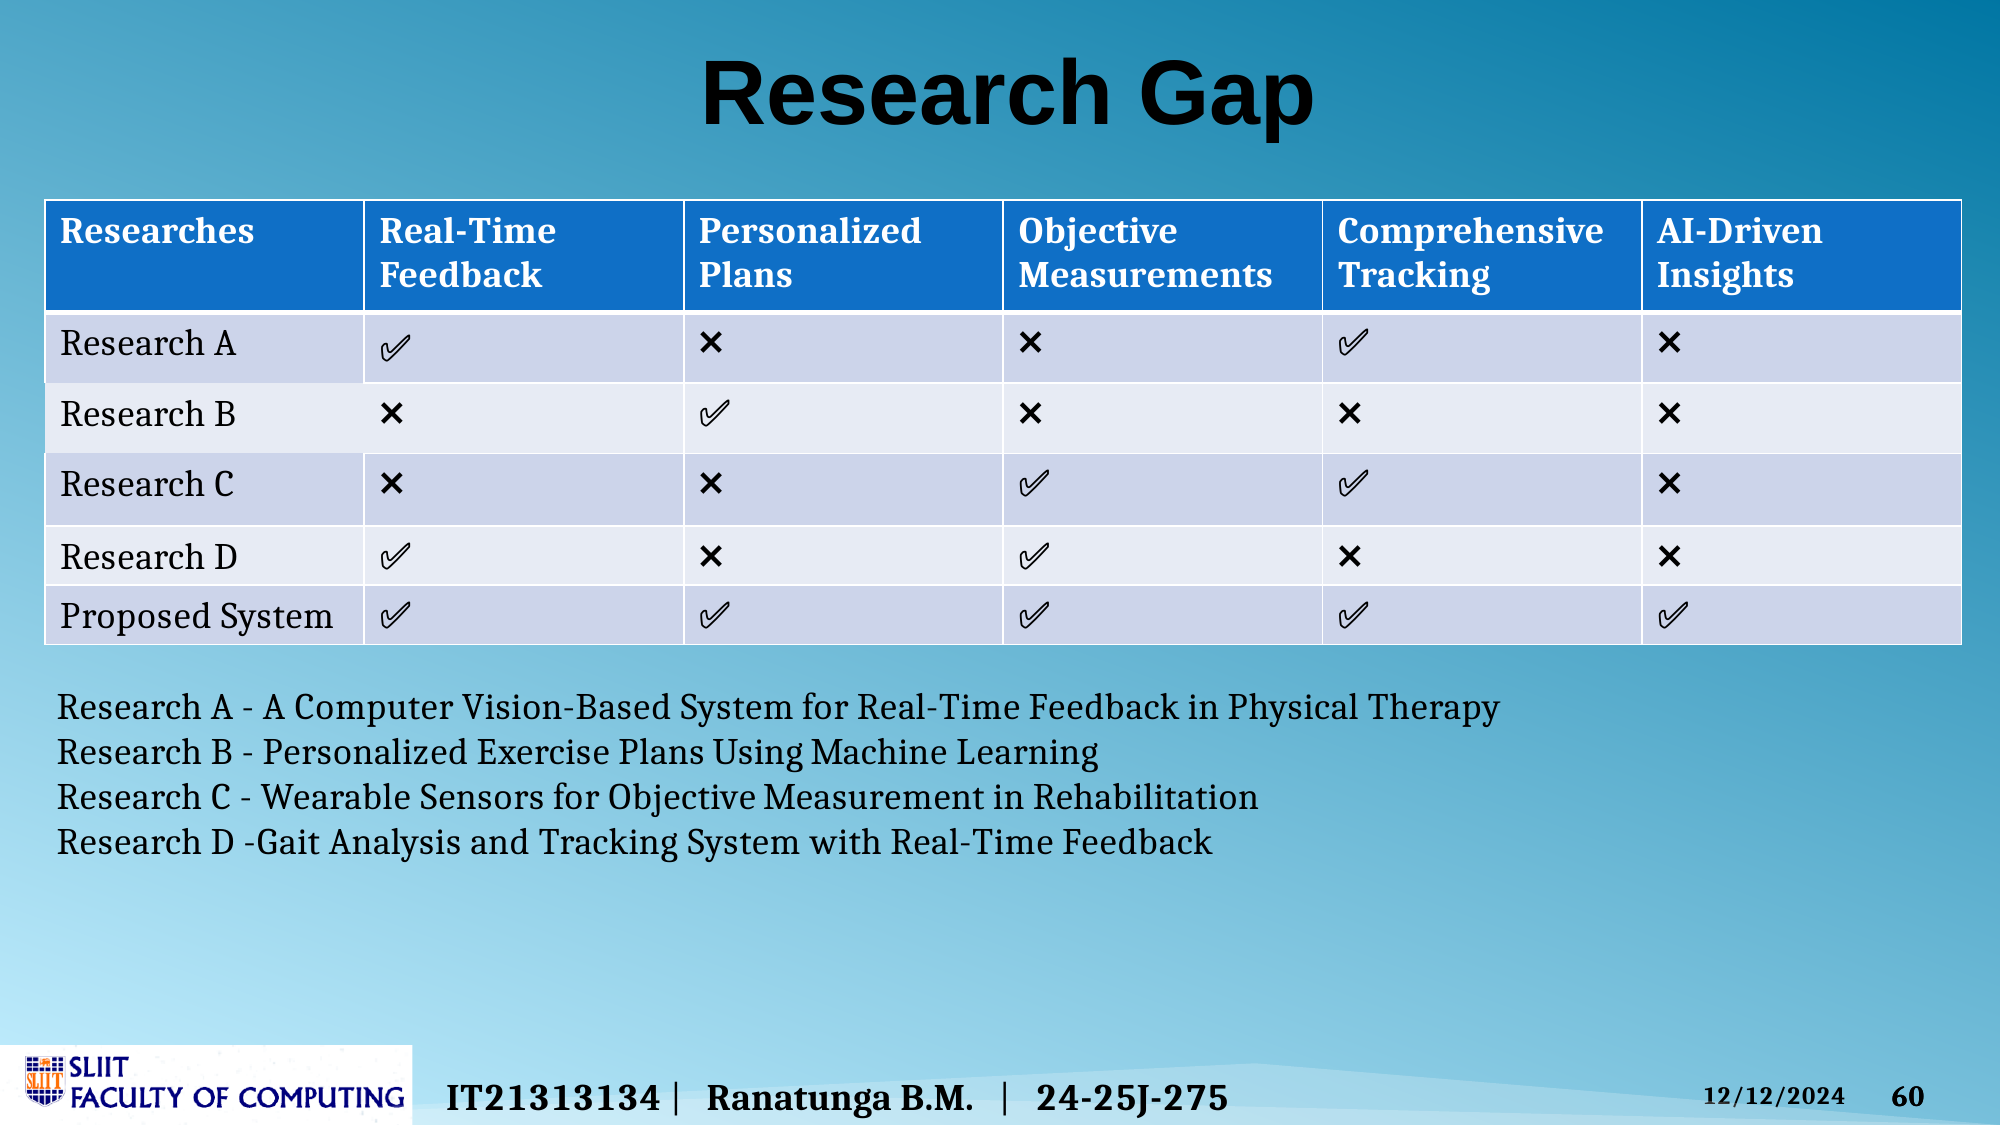

Research Gap
| Researches | Real-Time Feedback | Personalized Plans | Objective Measurements | Comprehensive Tracking | AI-Driven Insights |
| --- | --- | --- | --- | --- | --- |
| Research A | ✅ | ❌ | ❌ | ✅ | ❌ |
| Research B | ❌ | ✅ | ❌ | ❌ | ❌ |
| Research C | ❌ | ❌ | ✅ | ✅ | ❌ |
| Research D | ✅ | ❌ | ✅ | ❌ | ❌ |
| Proposed System | ✅ | ✅ | ✅ | ✅ | ✅ |
Research A - A Computer Vision-Based System for Real-Time Feedback in Physical Therapy
Research B - Personalized Exercise Plans Using Machine Learning
Research C - Wearable Sensors for Objective Measurement in Rehabilitation
Research D -Gait Analysis and Tracking System with Real-Time Feedback

IT21313134 |   Ranatunga B.M.   |   24-25J-275